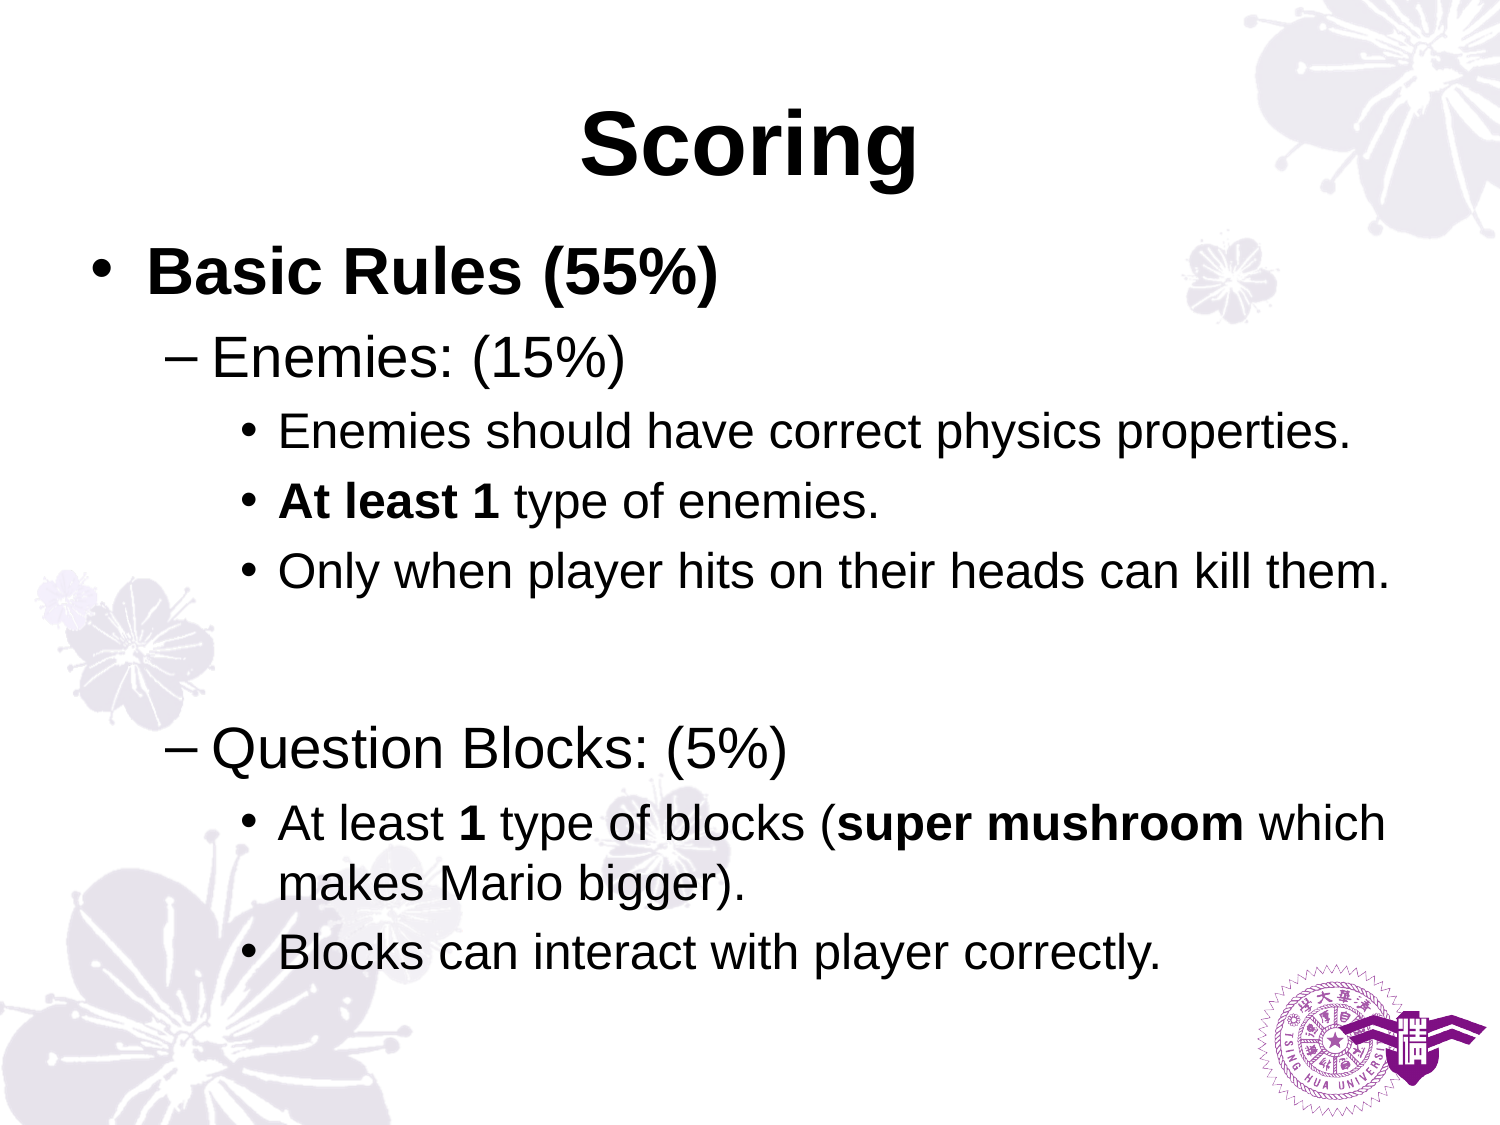

# Scoring
Basic Rules (55%)
Enemies: (15%)
Enemies should have correct physics properties.
At least 1 type of enemies.
Only when player hits on their heads can kill them.

Question Blocks: (5%)
At least 1 type of blocks (super mushroom which makes Mario bigger).
Blocks can interact with player correctly.